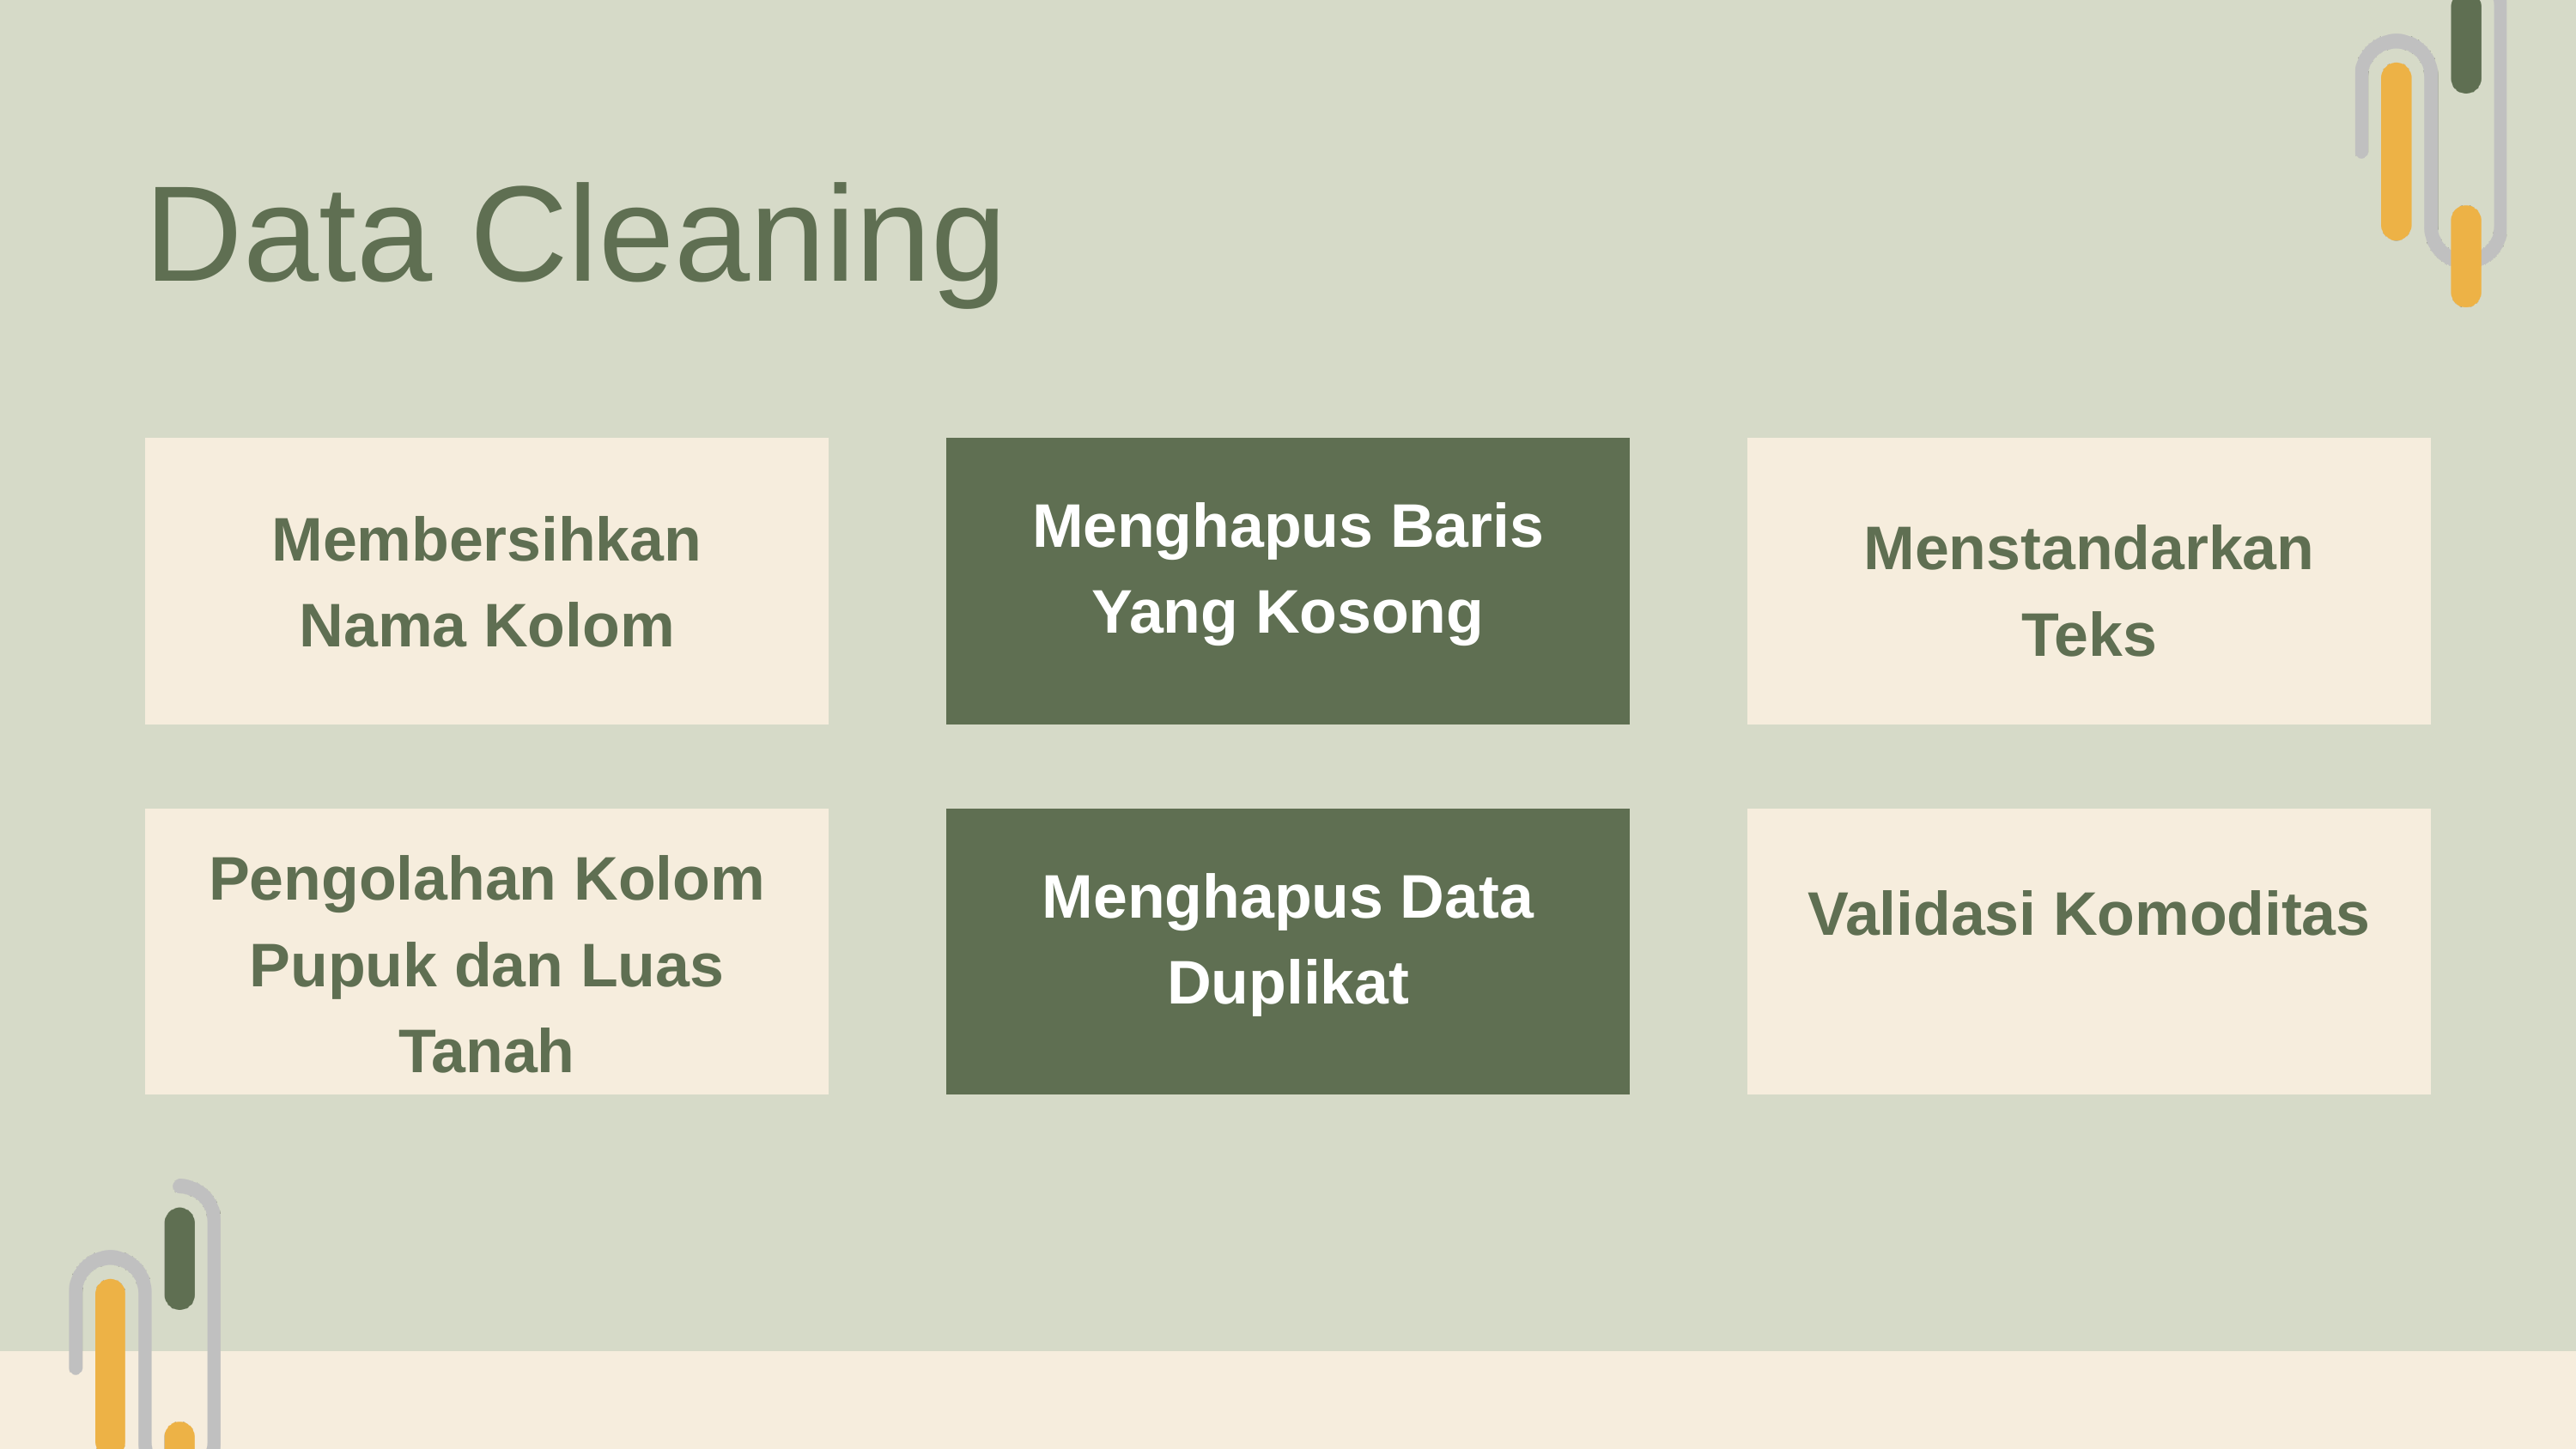

Data Cleaning

Menghapus Baris Yang Kosong
Membersihkan Nama Kolom
Menstandarkan Teks

Pengolahan Kolom Pupuk dan Luas Tanah
Menghapus Data Duplikat
Validasi Komoditas